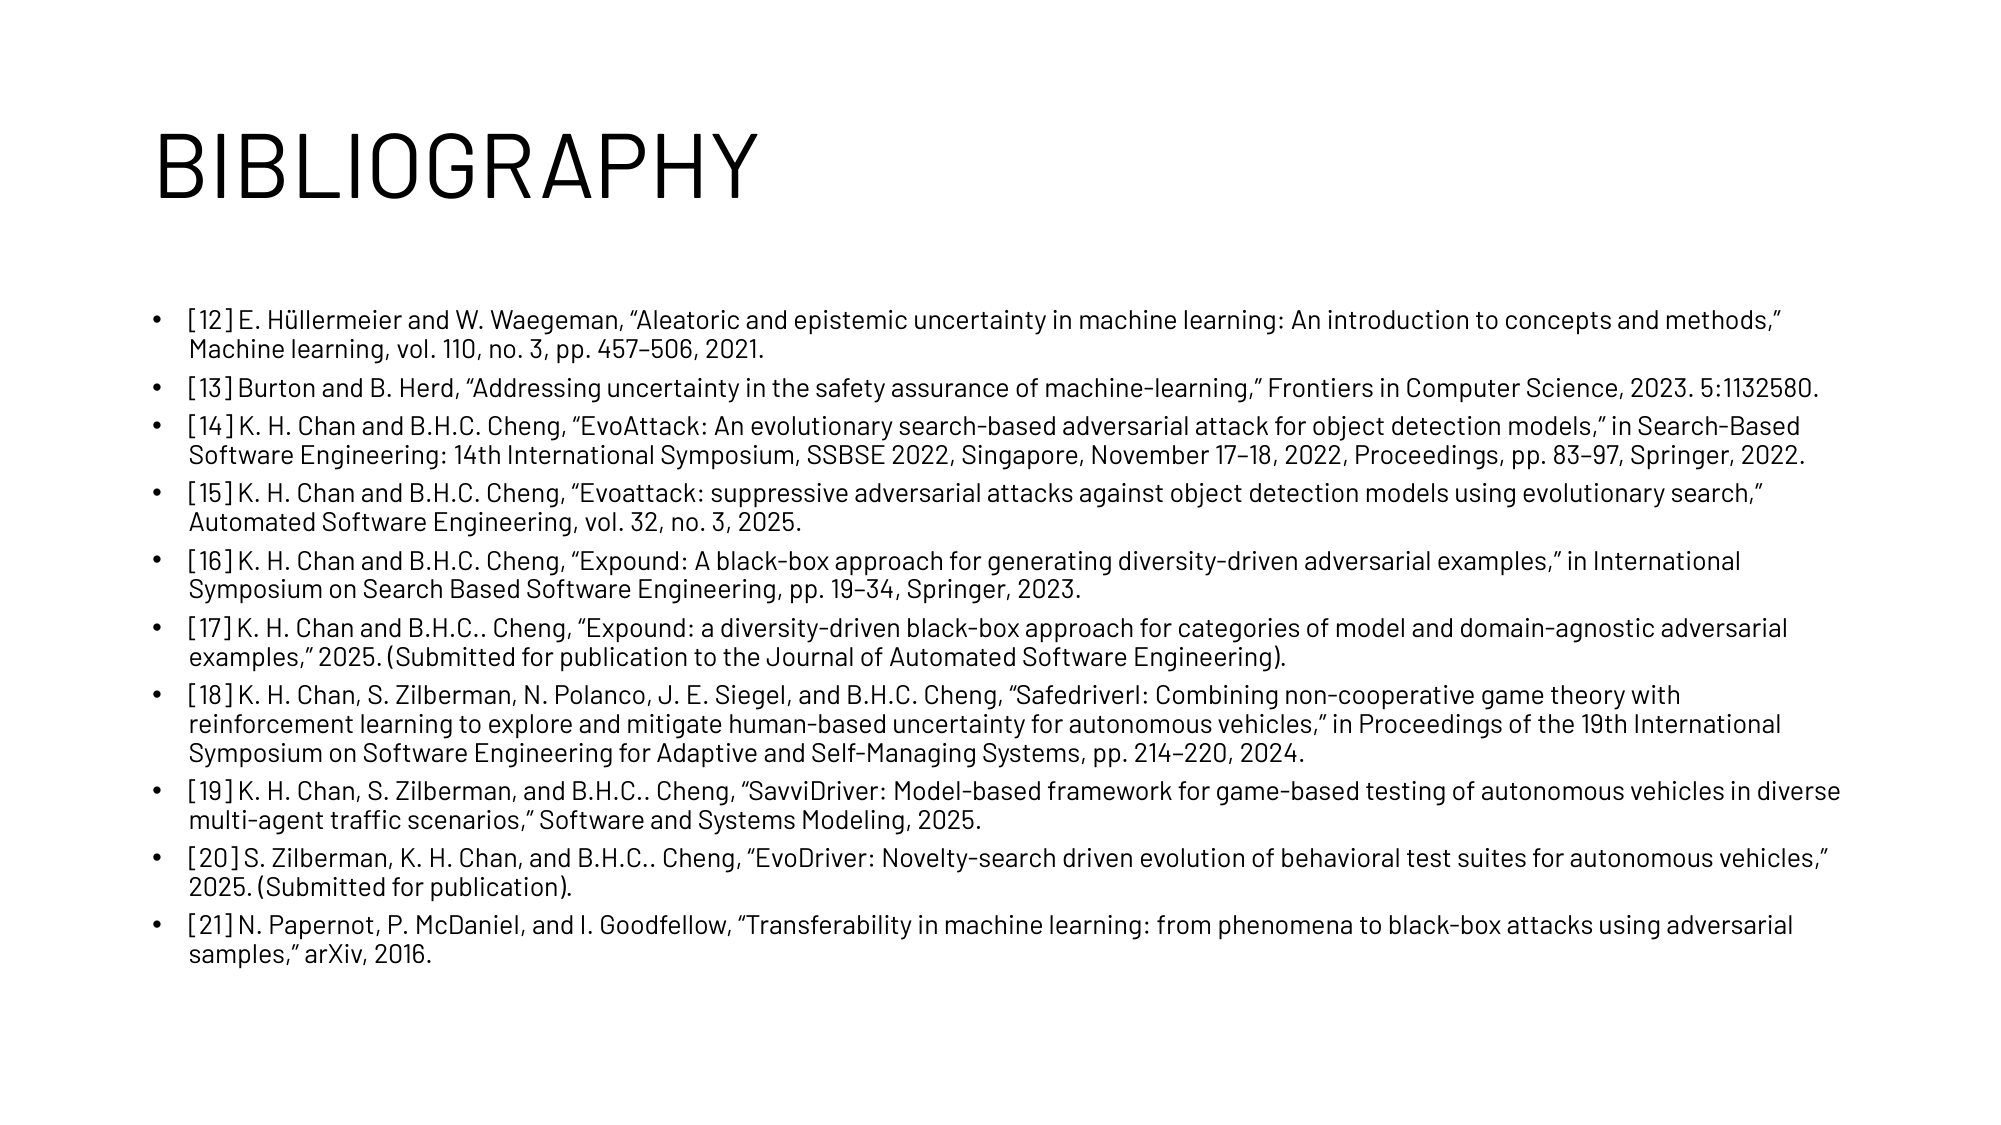

# BIBLIOGRAPHY
[12] E. Hüllermeier and W. Waegeman, “Aleatoric and epistemic uncertainty in machine learning: An introduction to concepts and methods,” Machine learning, vol. 110, no. 3, pp. 457–506, 2021.
[13] Burton and B. Herd, “Addressing uncertainty in the safety assurance of machine-learning,” Frontiers in Computer Science, 2023. 5:1132580.
[14] K. H. Chan and B.H.C. Cheng, “EvoAttack: An evolutionary search-based adversarial attack for object detection models,” in Search-Based Software Engineering: 14th International Symposium, SSBSE 2022, Singapore, November 17–18, 2022, Proceedings, pp. 83–97, Springer, 2022.
[15] K. H. Chan and B.H.C. Cheng, “Evoattack: suppressive adversarial attacks against object detection models using evolutionary search,” Automated Software Engineering, vol. 32, no. 3, 2025.
[16] K. H. Chan and B.H.C. Cheng, “Expound: A black-box approach for generating diversity-driven adversarial examples,” in International Symposium on Search Based Software Engineering, pp. 19–34, Springer, 2023.
[17] K. H. Chan and B.H.C.. Cheng, “Expound: a diversity-driven black-box approach for categories of model and domain-agnostic adversarial examples,” 2025. (Submitted for publication to the Journal of Automated Software Engineering).
[18] K. H. Chan, S. Zilberman, N. Polanco, J. E. Siegel, and B.H.C. Cheng, “Safedriverl: Combining non-cooperative game theory with reinforcement learning to explore and mitigate human-based uncertainty for autonomous vehicles,” in Proceedings of the 19th International Symposium on Software Engineering for Adaptive and Self-Managing Systems, pp. 214–220, 2024.
[19] K. H. Chan, S. Zilberman, and B.H.C.. Cheng, “SavviDriver: Model-based framework for game-based testing of autonomous vehicles in diverse multi-agent traffic scenarios,” Software and Systems Modeling, 2025.
[20] S. Zilberman, K. H. Chan, and B.H.C.. Cheng, “EvoDriver: Novelty-search driven evolution of behavioral test suites for autonomous vehicles,” 2025. (Submitted for publication).
[21] N. Papernot, P. McDaniel, and I. Goodfellow, “Transferability in machine learning: from phenomena to black-box attacks using adversarial samples,” arXiv, 2016.